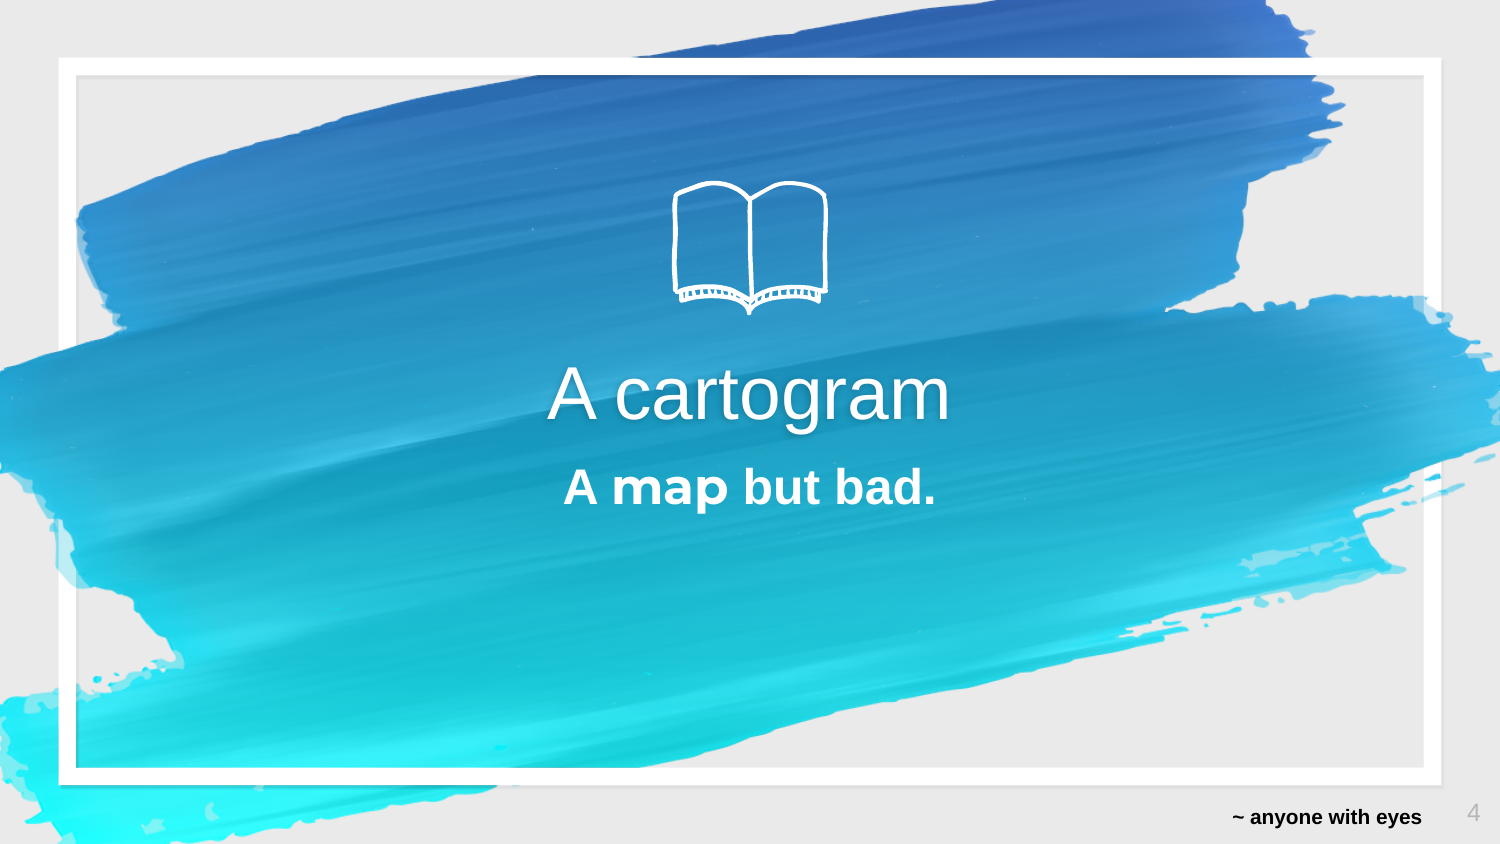

A cartogram
A map but bad.
~ anyone with eyes
4